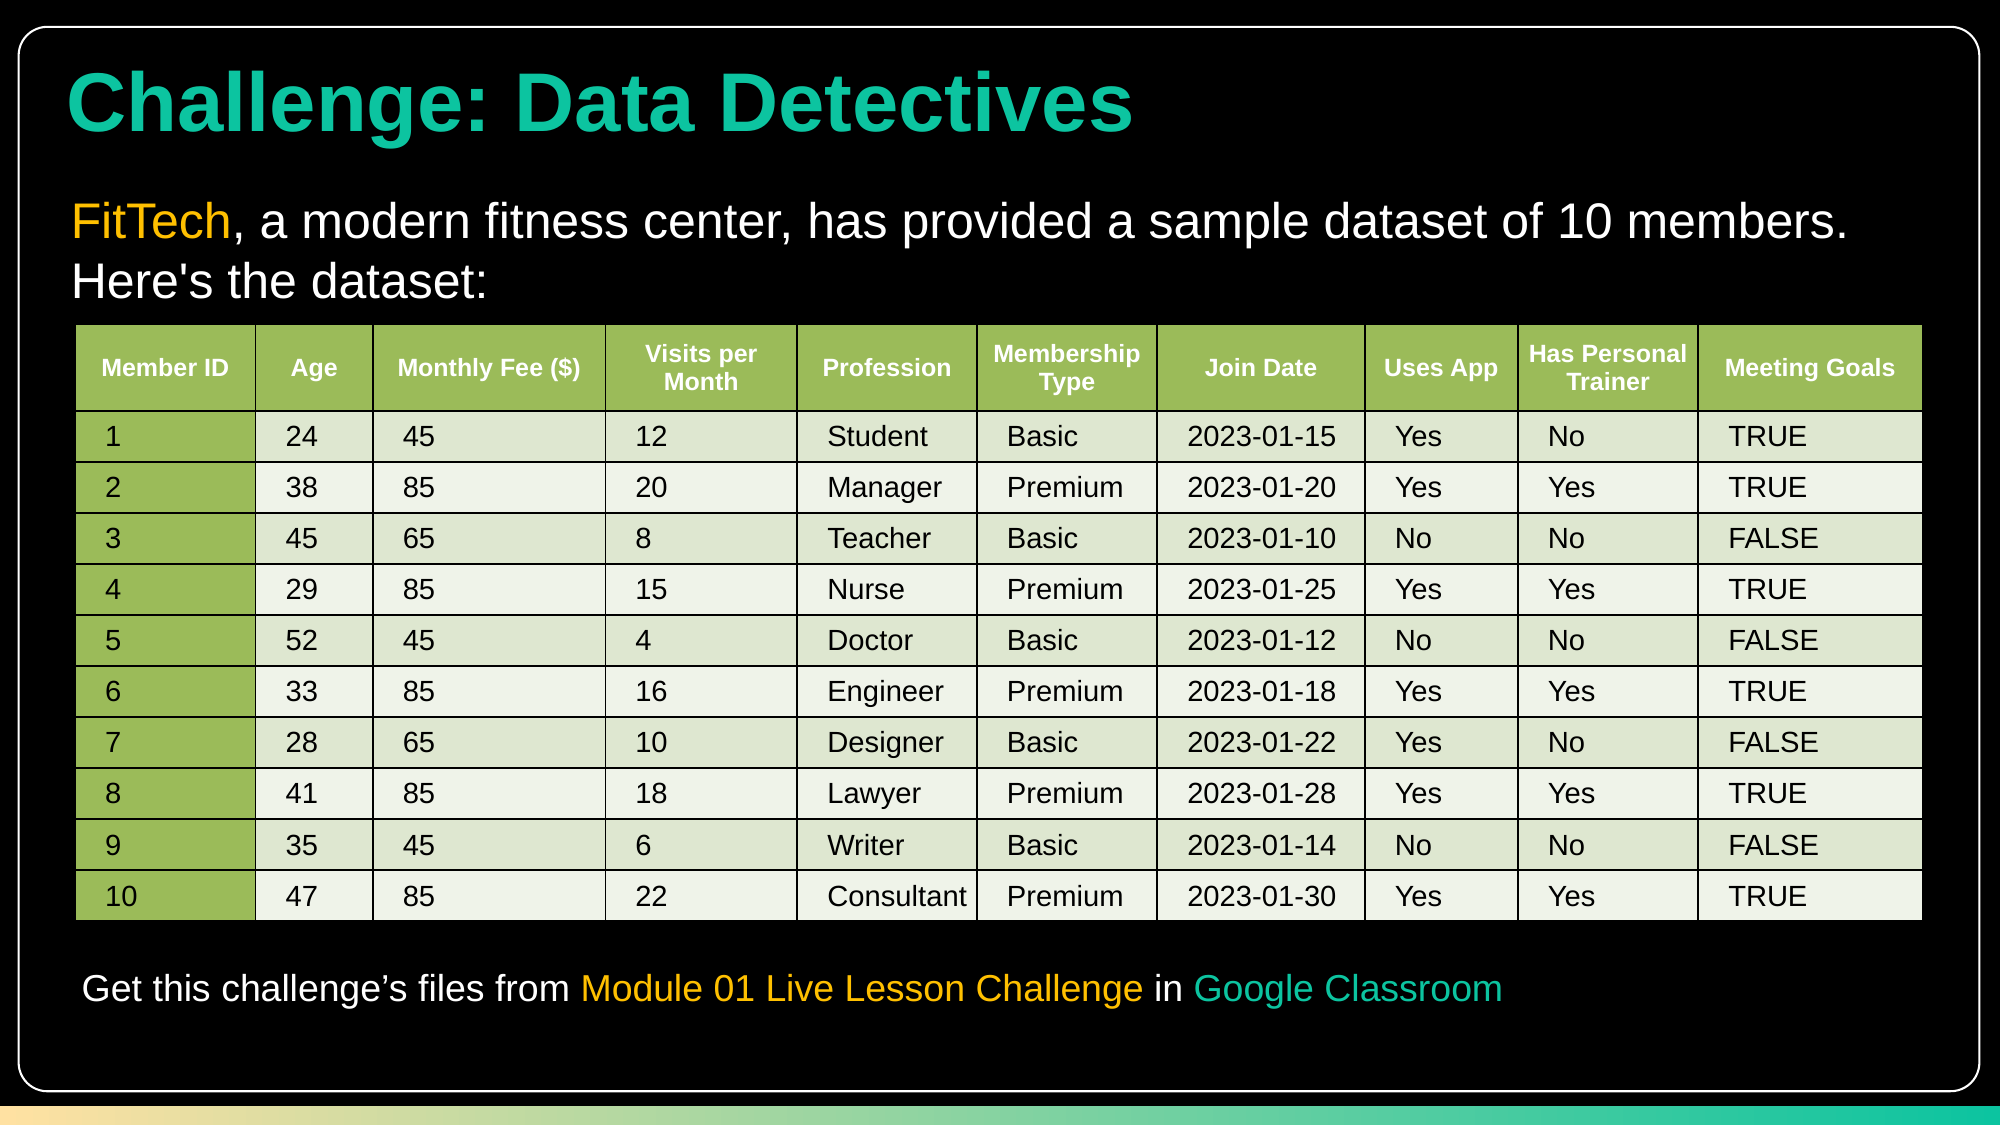

Challenge: Data Detectives
FitTech, a modern fitness center, has provided a sample dataset of 10 members. Here's the dataset:
| Member ID | Age | Monthly Fee ($) | Visits per Month | Profession | Membership Type | Join Date | Uses App | Has Personal Trainer | Meeting Goals |
| --- | --- | --- | --- | --- | --- | --- | --- | --- | --- |
| 1 | 24 | 45 | 12 | Student | Basic | 2023-01-15 | Yes | No | TRUE |
| 2 | 38 | 85 | 20 | Manager | Premium | 2023-01-20 | Yes | Yes | TRUE |
| 3 | 45 | 65 | 8 | Teacher | Basic | 2023-01-10 | No | No | FALSE |
| 4 | 29 | 85 | 15 | Nurse | Premium | 2023-01-25 | Yes | Yes | TRUE |
| 5 | 52 | 45 | 4 | Doctor | Basic | 2023-01-12 | No | No | FALSE |
| 6 | 33 | 85 | 16 | Engineer | Premium | 2023-01-18 | Yes | Yes | TRUE |
| 7 | 28 | 65 | 10 | Designer | Basic | 2023-01-22 | Yes | No | FALSE |
| 8 | 41 | 85 | 18 | Lawyer | Premium | 2023-01-28 | Yes | Yes | TRUE |
| 9 | 35 | 45 | 6 | Writer | Basic | 2023-01-14 | No | No | FALSE |
| 10 | 47 | 85 | 22 | Consultant | Premium | 2023-01-30 | Yes | Yes | TRUE |
Get this challenge’s files from Module 01 Live Lesson Challenge in Google Classroom